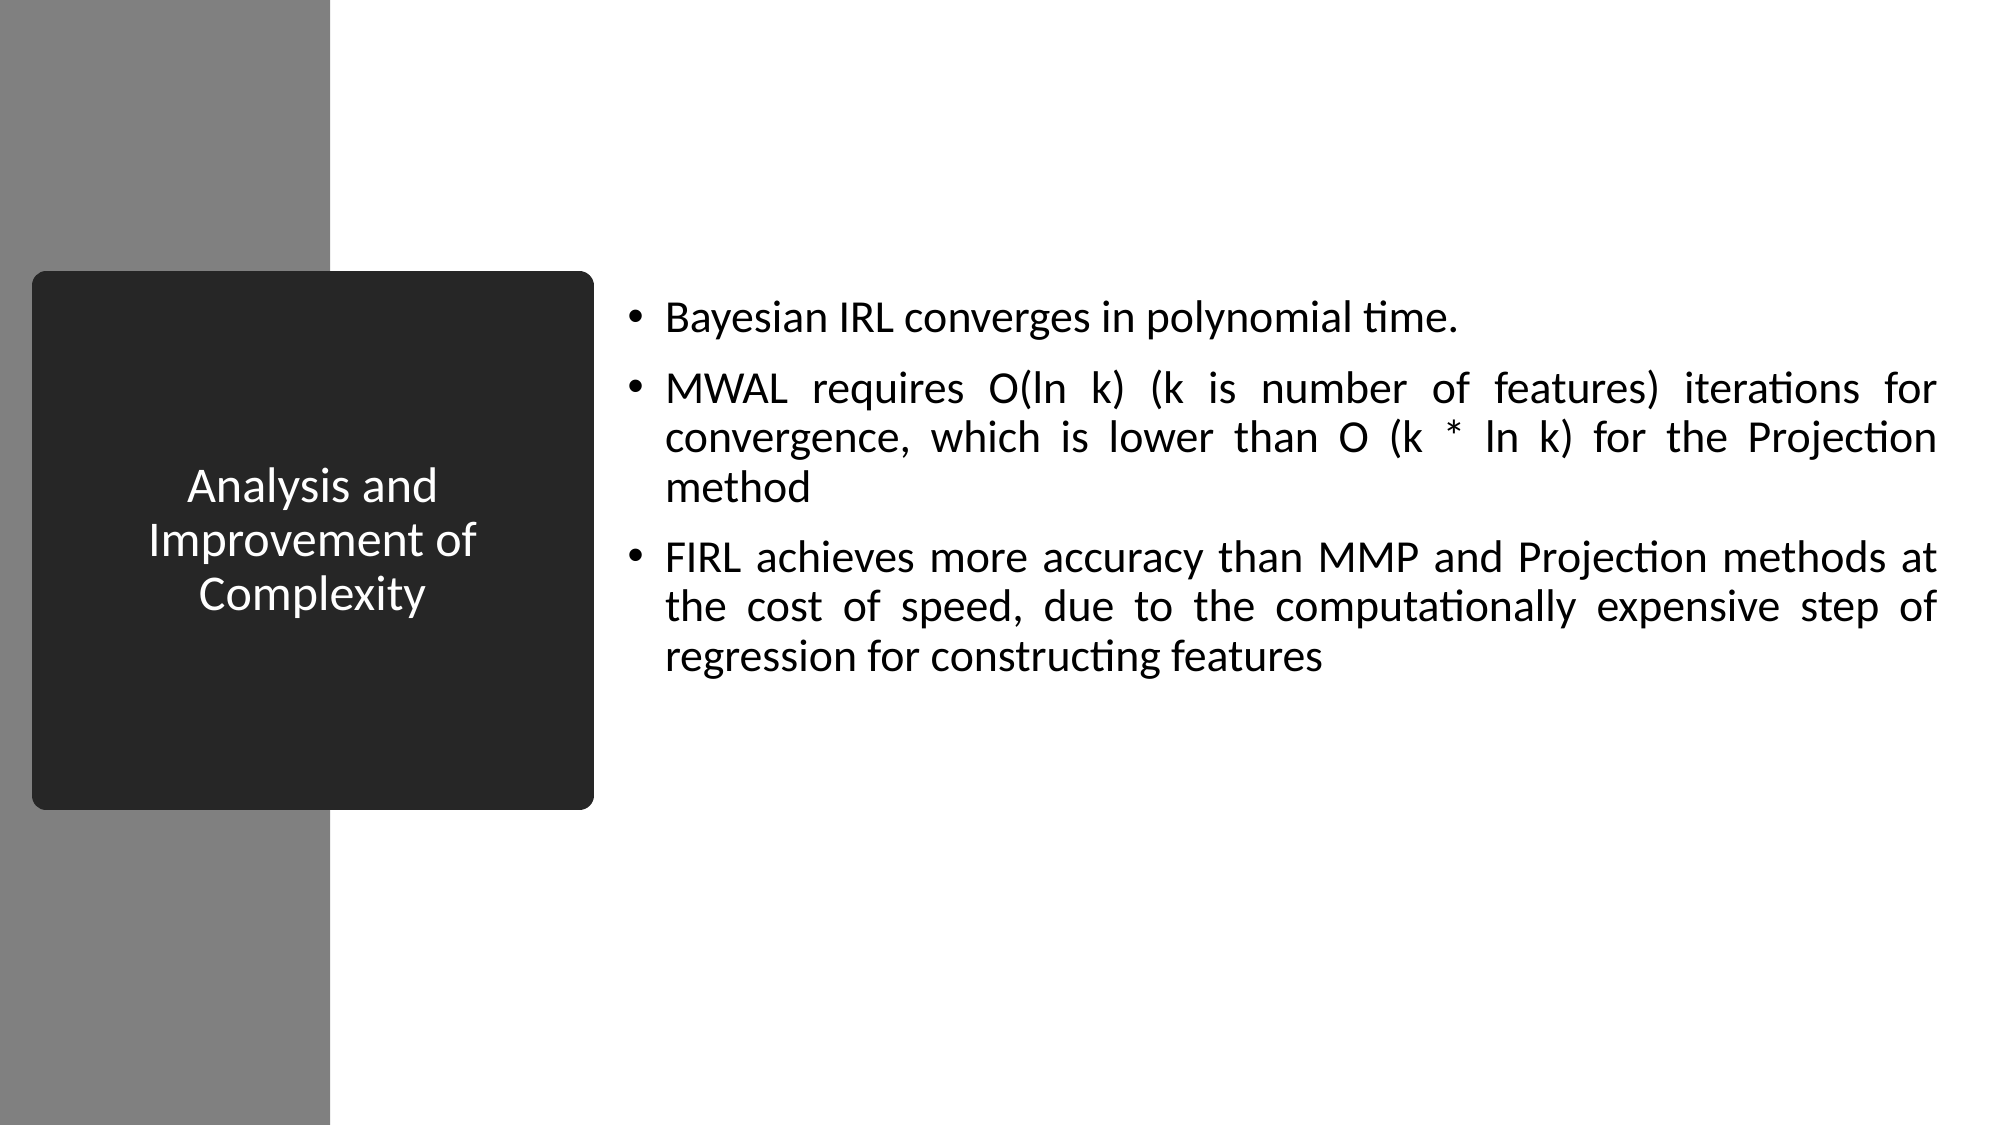

Bayesian IRL converges in polynomial time.
MWAL requires O(ln k) (k is number of features) iterations for convergence, which is lower than O (k * ln k) for the Projection method
FIRL achieves more accuracy than MMP and Projection methods at the cost of speed, due to the computationally expensive step of regression for constructing features

# Analysis and Improvement of Complexity